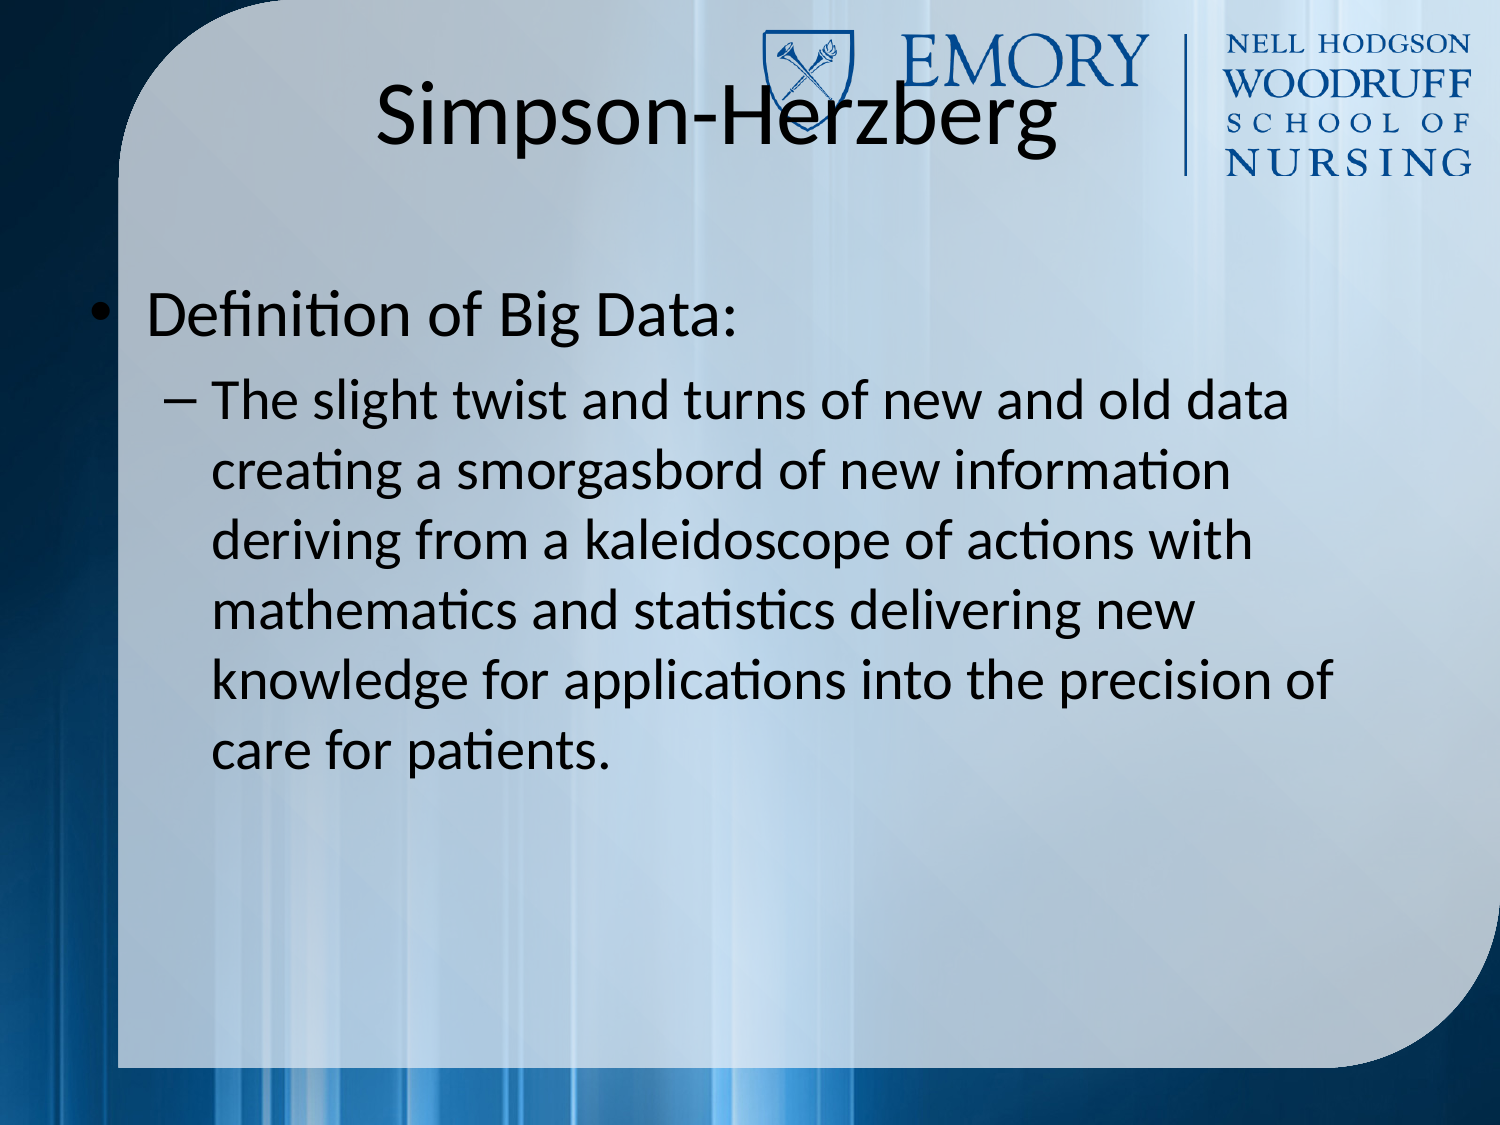

# Simpson-Herzberg
Definition of Big Data:
The slight twist and turns of new and old data creating a smorgasbord of new information deriving from a kaleidoscope of actions with mathematics and statistics delivering new knowledge for applications into the precision of care for patients.